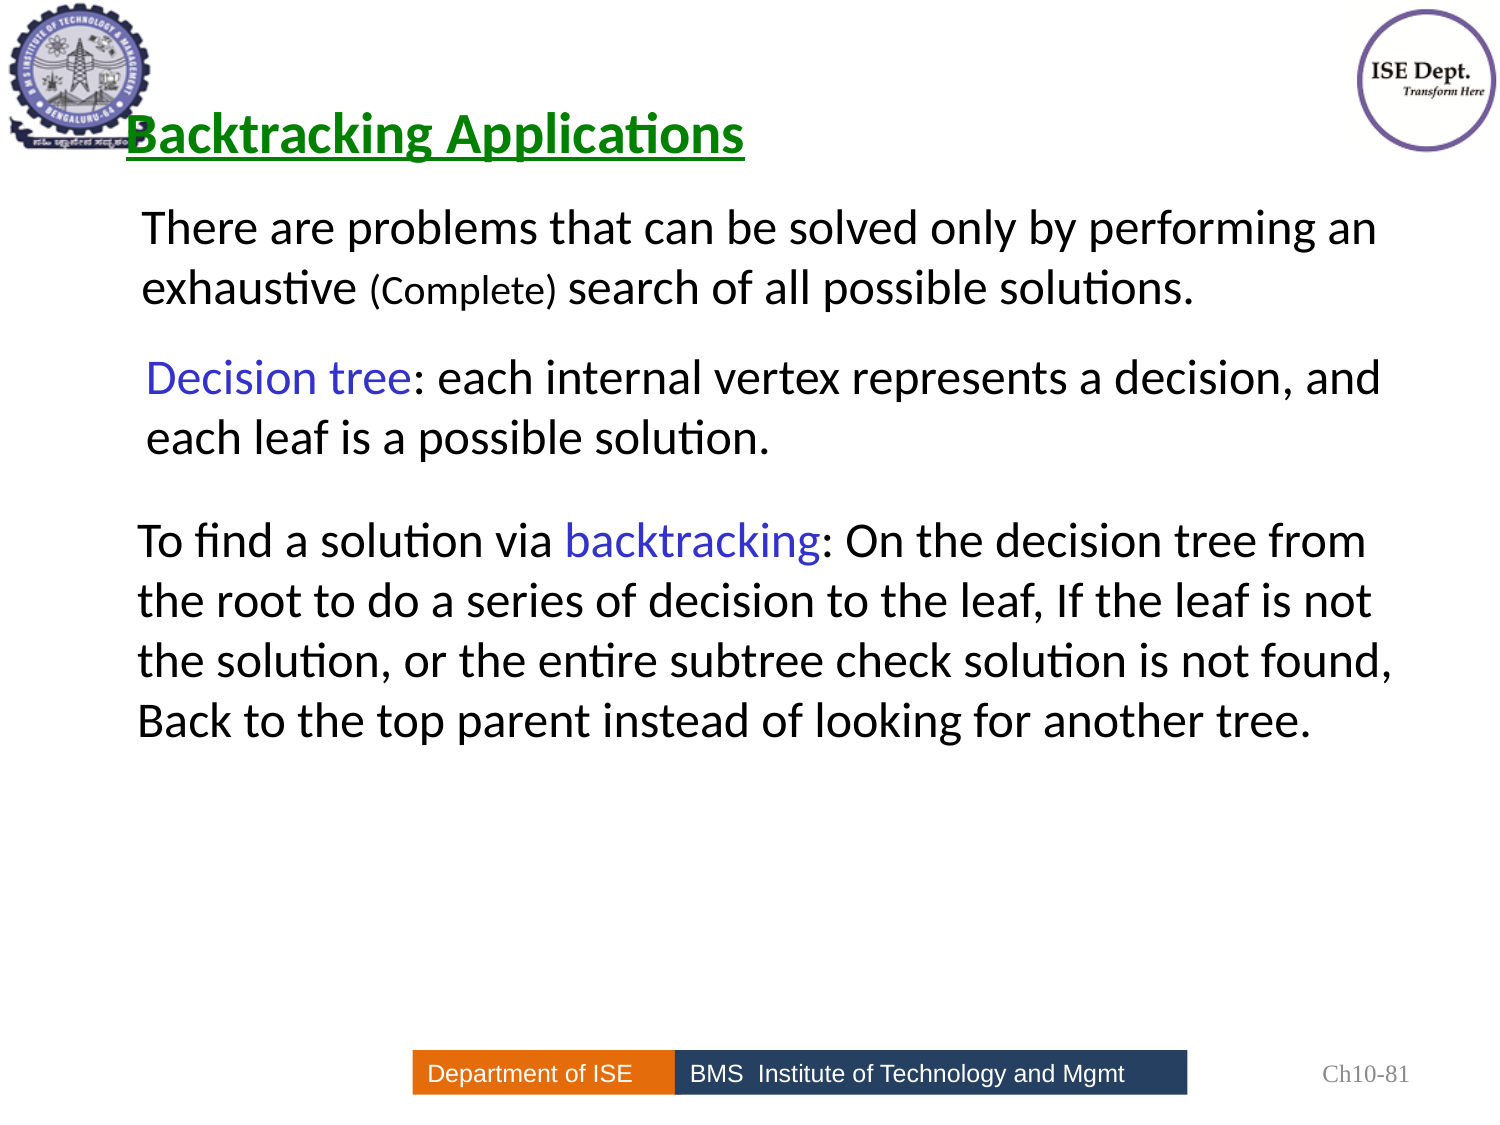

Backtracking Applications
There are problems that can be solved only by performing an
exhaustive (Complete) search of all possible solutions.
Decision tree: each internal vertex represents a decision, and
each leaf is a possible solution.
To find a solution via backtracking: On the decision tree from
the root to do a series of decision to the leaf, If the leaf is not
the solution, or the entire subtree check solution is not found,
Back to the top parent instead of looking for another tree.
Ch10-81